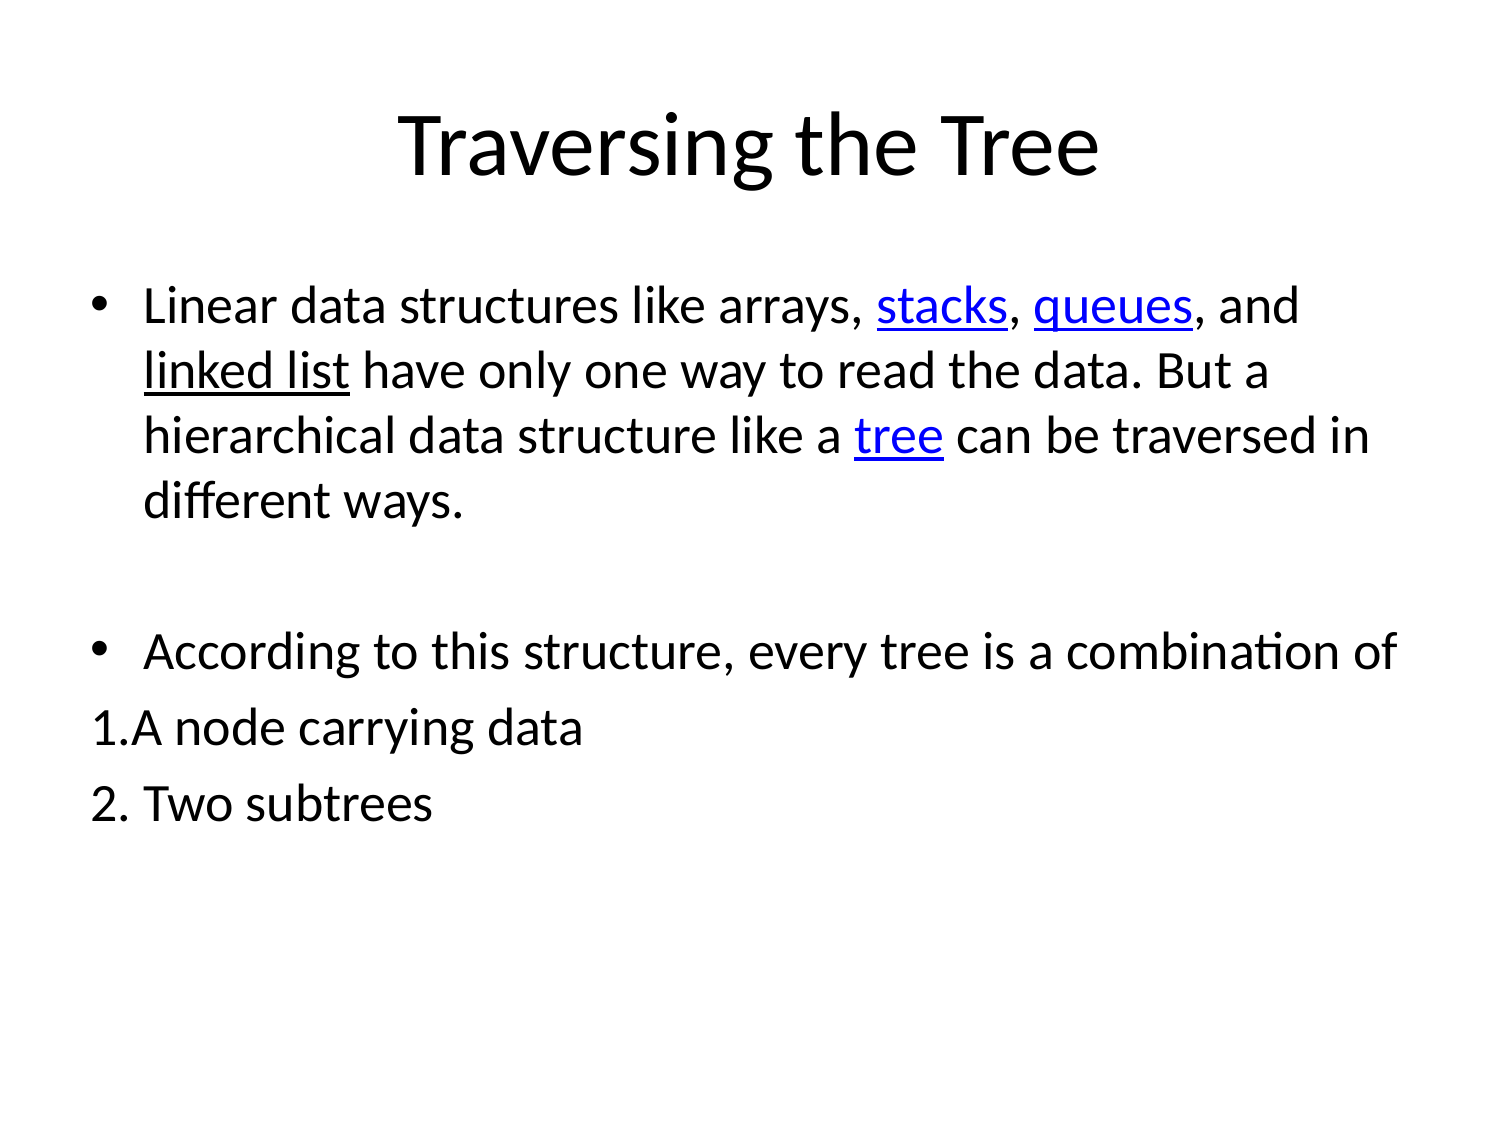

# Traversing the Tree
Linear data structures like arrays, stacks, queues, and linked list have only one way to read the data. But a hierarchical data structure like a tree can be traversed in different ways.

According to this structure, every tree is a combination of
1.A node carrying data
2. Two subtrees